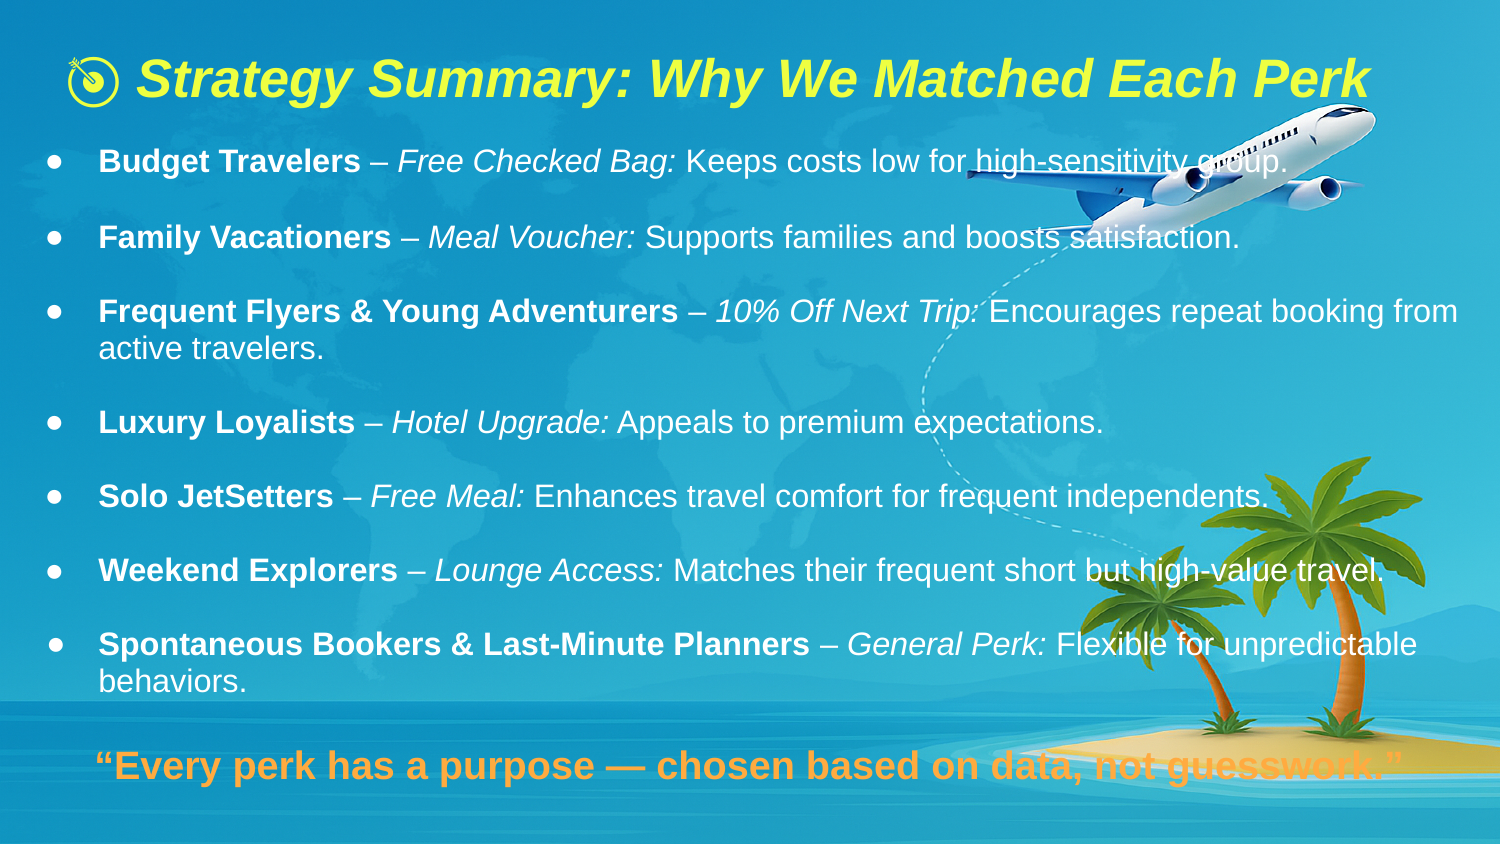

# 🎯 Strategy Summary: Why We Matched Each Perk

Budget Travelers – Free Checked Bag: Keeps costs low for high-sensitivity group.
Family Vacationers – Meal Voucher: Supports families and boosts satisfaction.
Frequent Flyers & Young Adventurers – 10% Off Next Trip: Encourages repeat booking from active travelers.
Luxury Loyalists – Hotel Upgrade: Appeals to premium expectations.
Solo JetSetters – Free Meal: Enhances travel comfort for frequent independents.
Weekend Explorers – Lounge Access: Matches their frequent short but high-value travel.
Spontaneous Bookers & Last-Minute Planners – General Perk: Flexible for unpredictable behaviors.
“Every perk has a purpose — chosen based on data, not guesswork.”